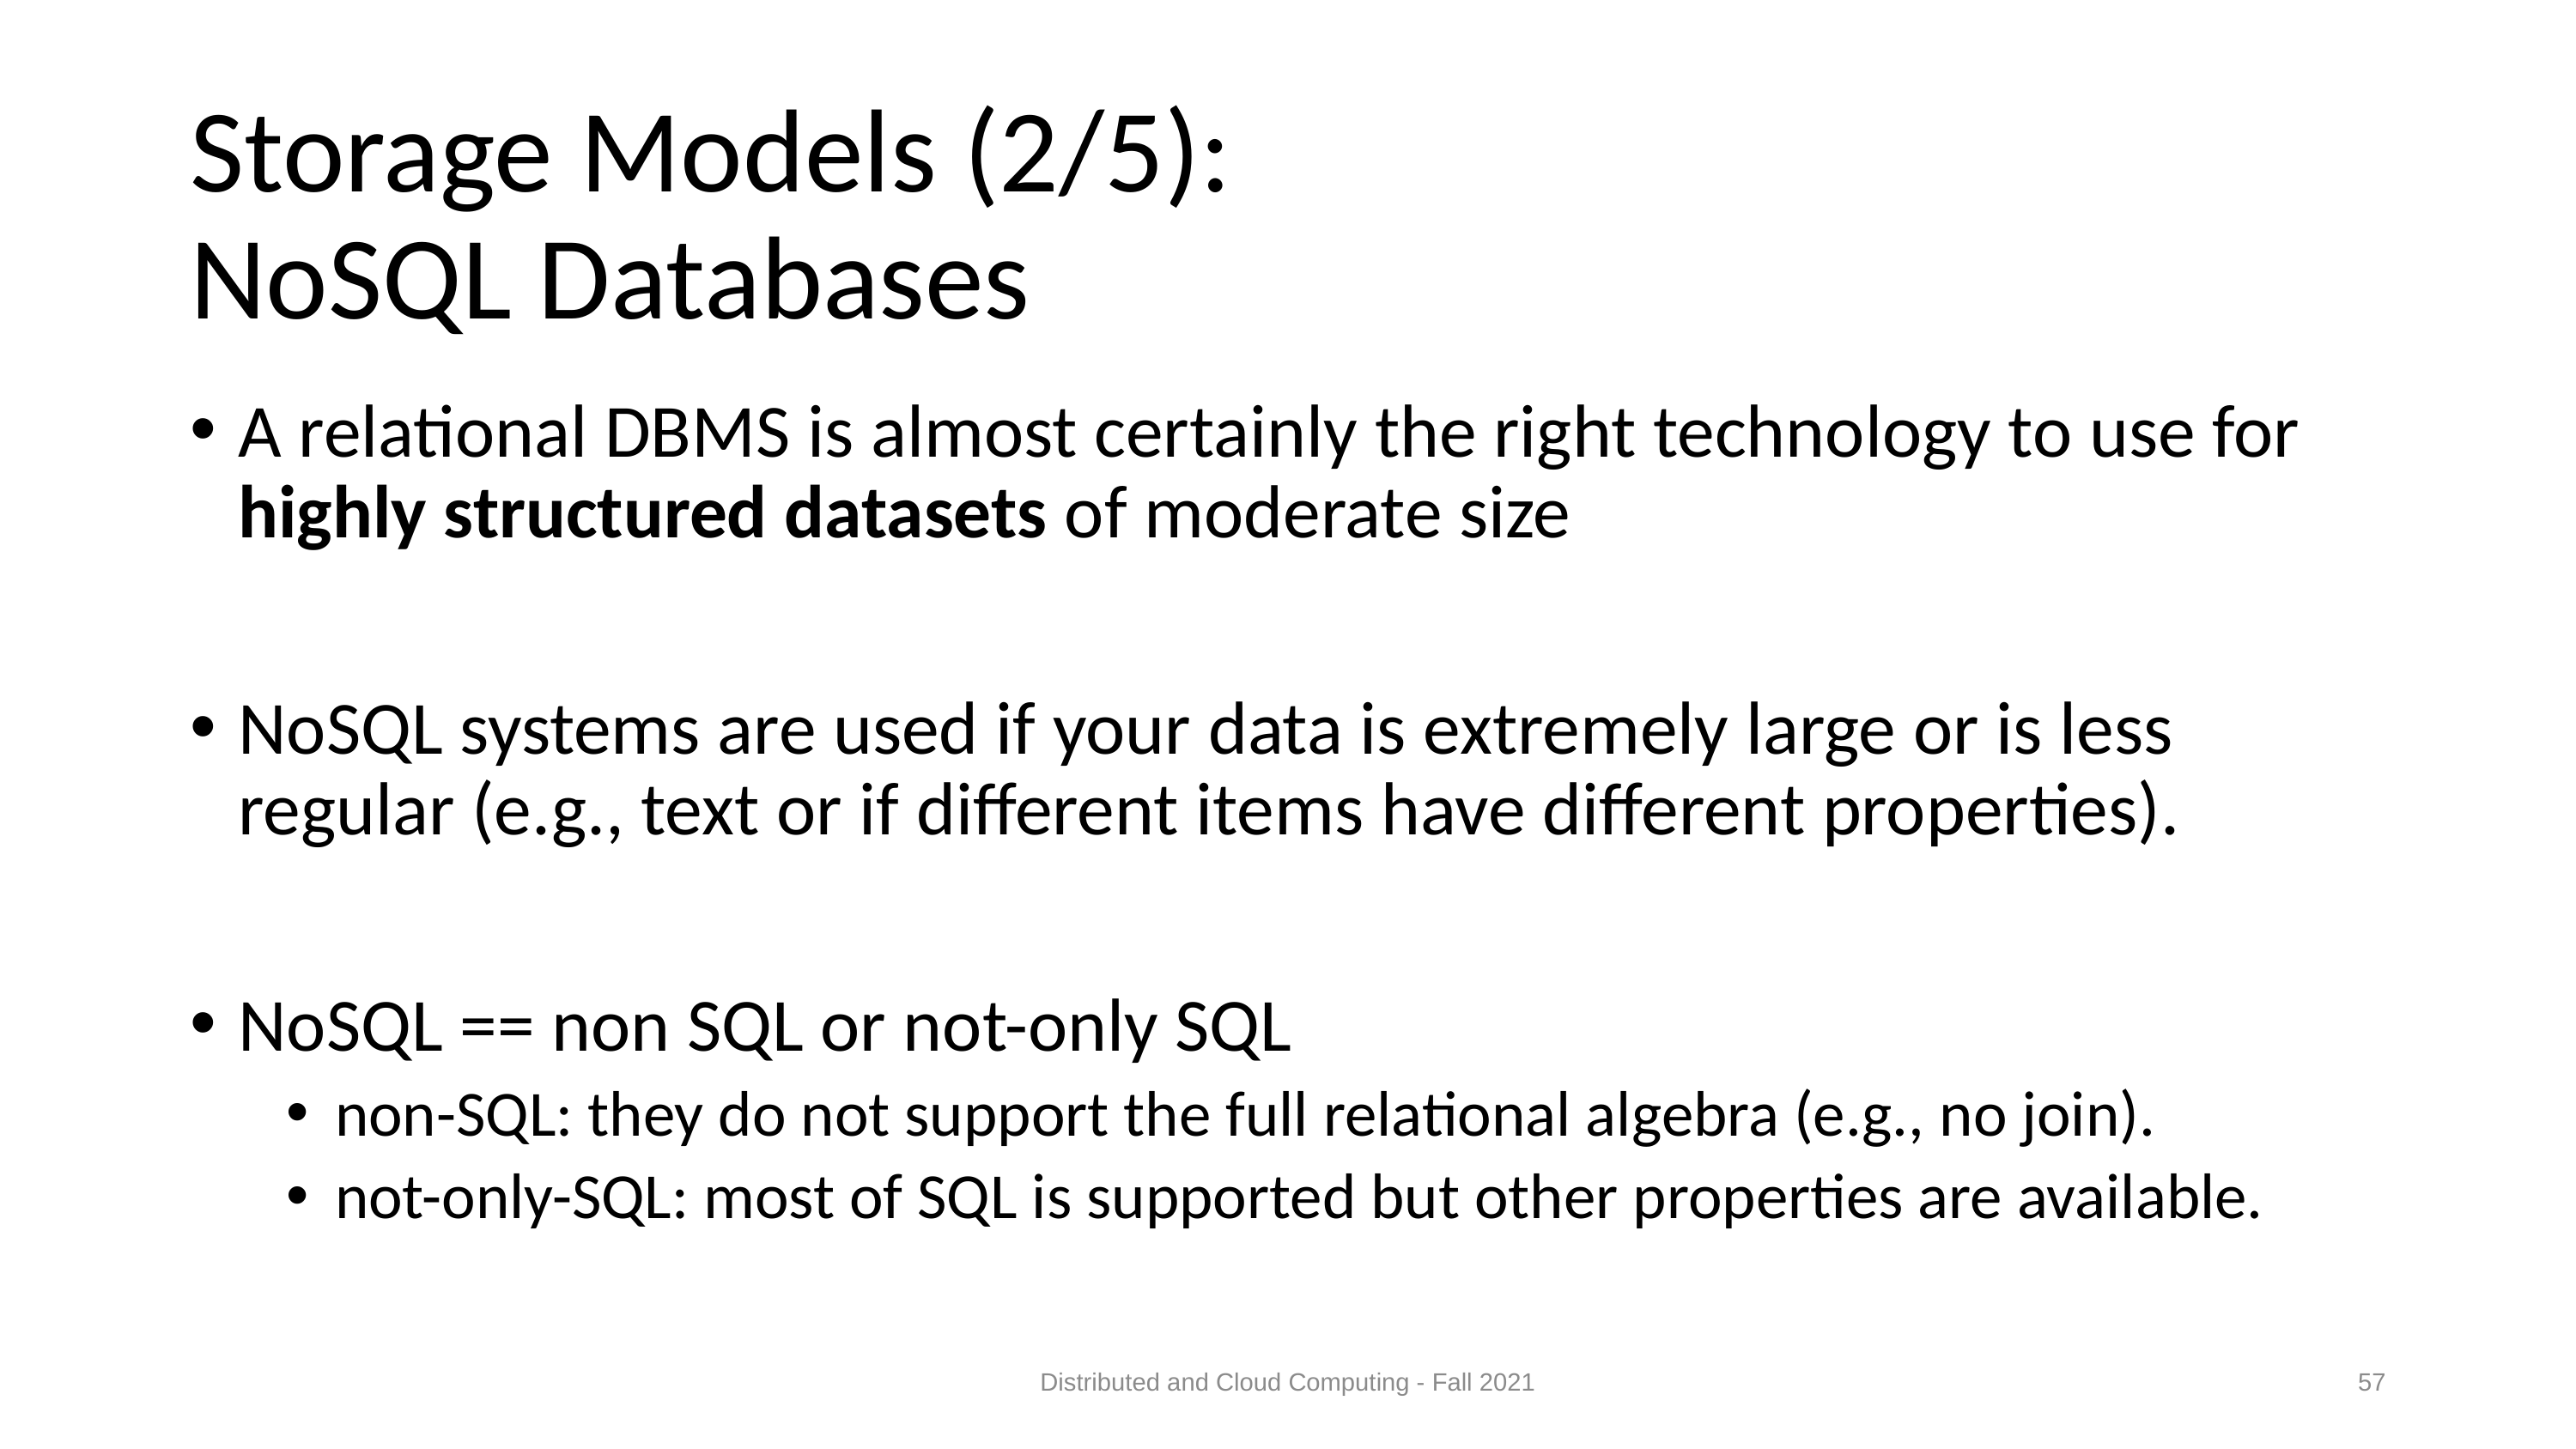

# Storage Models (2/5): NoSQL Databases
A relational DBMS is almost certainly the right technology to use for highly structured datasets of moderate size

NoSQL systems are used if your data is extremely large or is less regular (e.g., text or if different items have different properties).

NoSQL == non SQL or not-only SQL
non-SQL: they do not support the full relational algebra (e.g., no join).
not-only-SQL: most of SQL is supported but other properties are available.

Distributed and Cloud Computing - Fall 2021
57